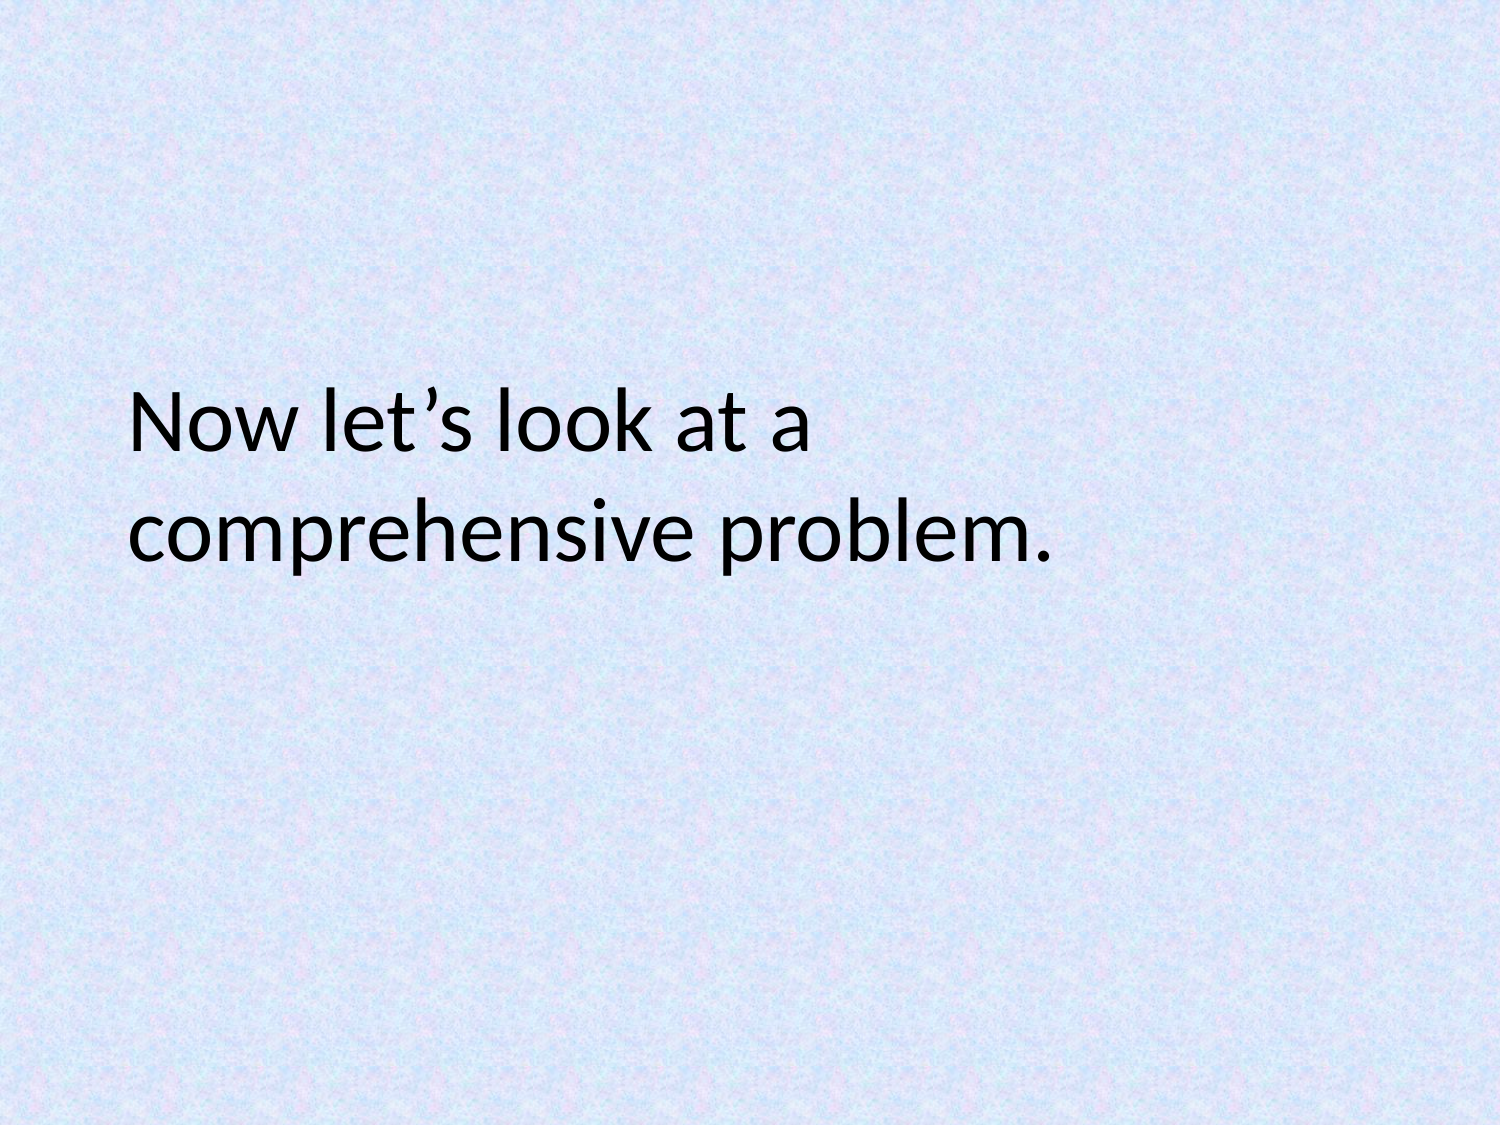

# Now let’s look at a  comprehensive problem.